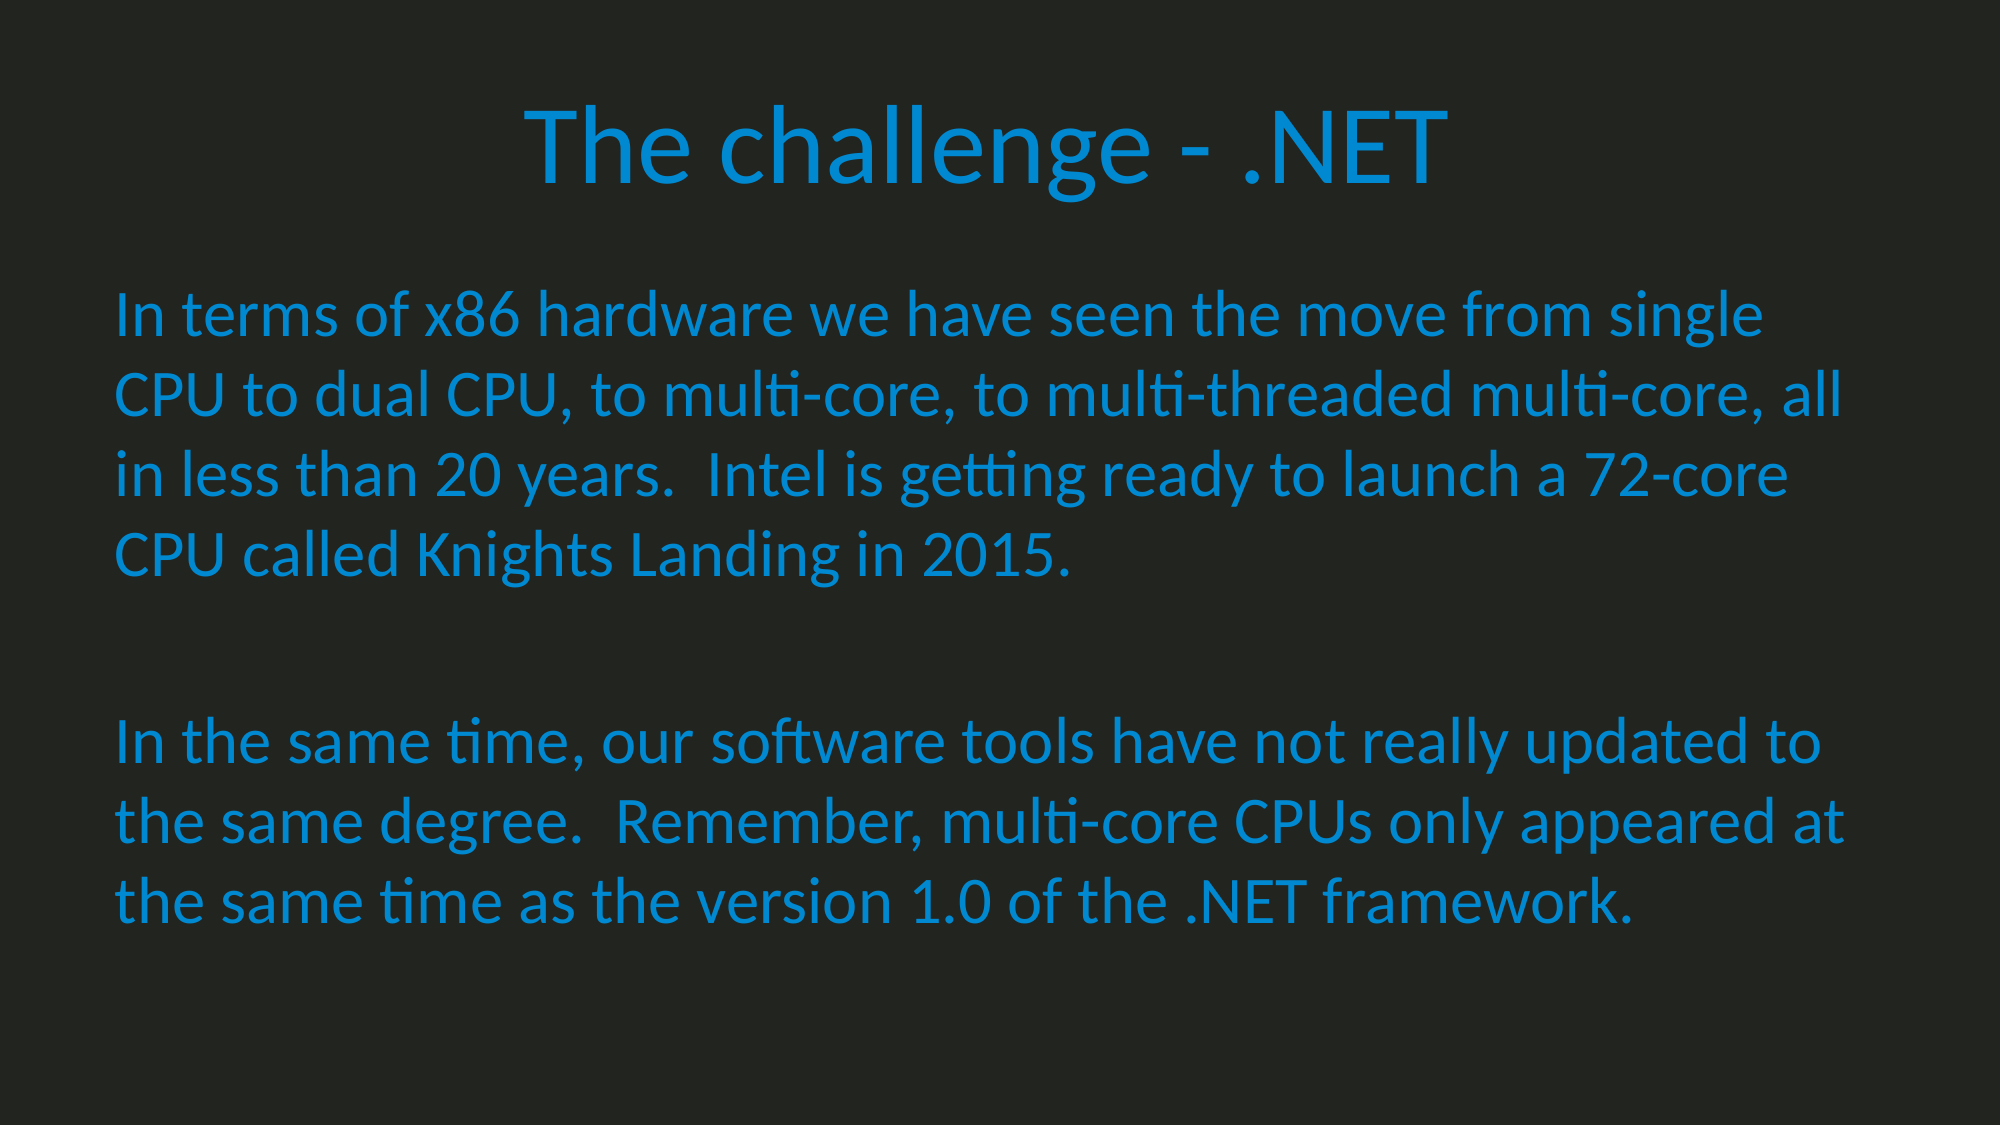

# The challenge - .NET
In terms of x86 hardware we have seen the move from single CPU to dual CPU, to multi-core, to multi-threaded multi-core, all in less than 20 years.  Intel is getting ready to launch a 72-core CPU called Knights Landing in 2015.

In the same time, our software tools have not really updated to the same degree.  Remember, multi-core CPUs only appeared at the same time as the version 1.0 of the .NET framework.